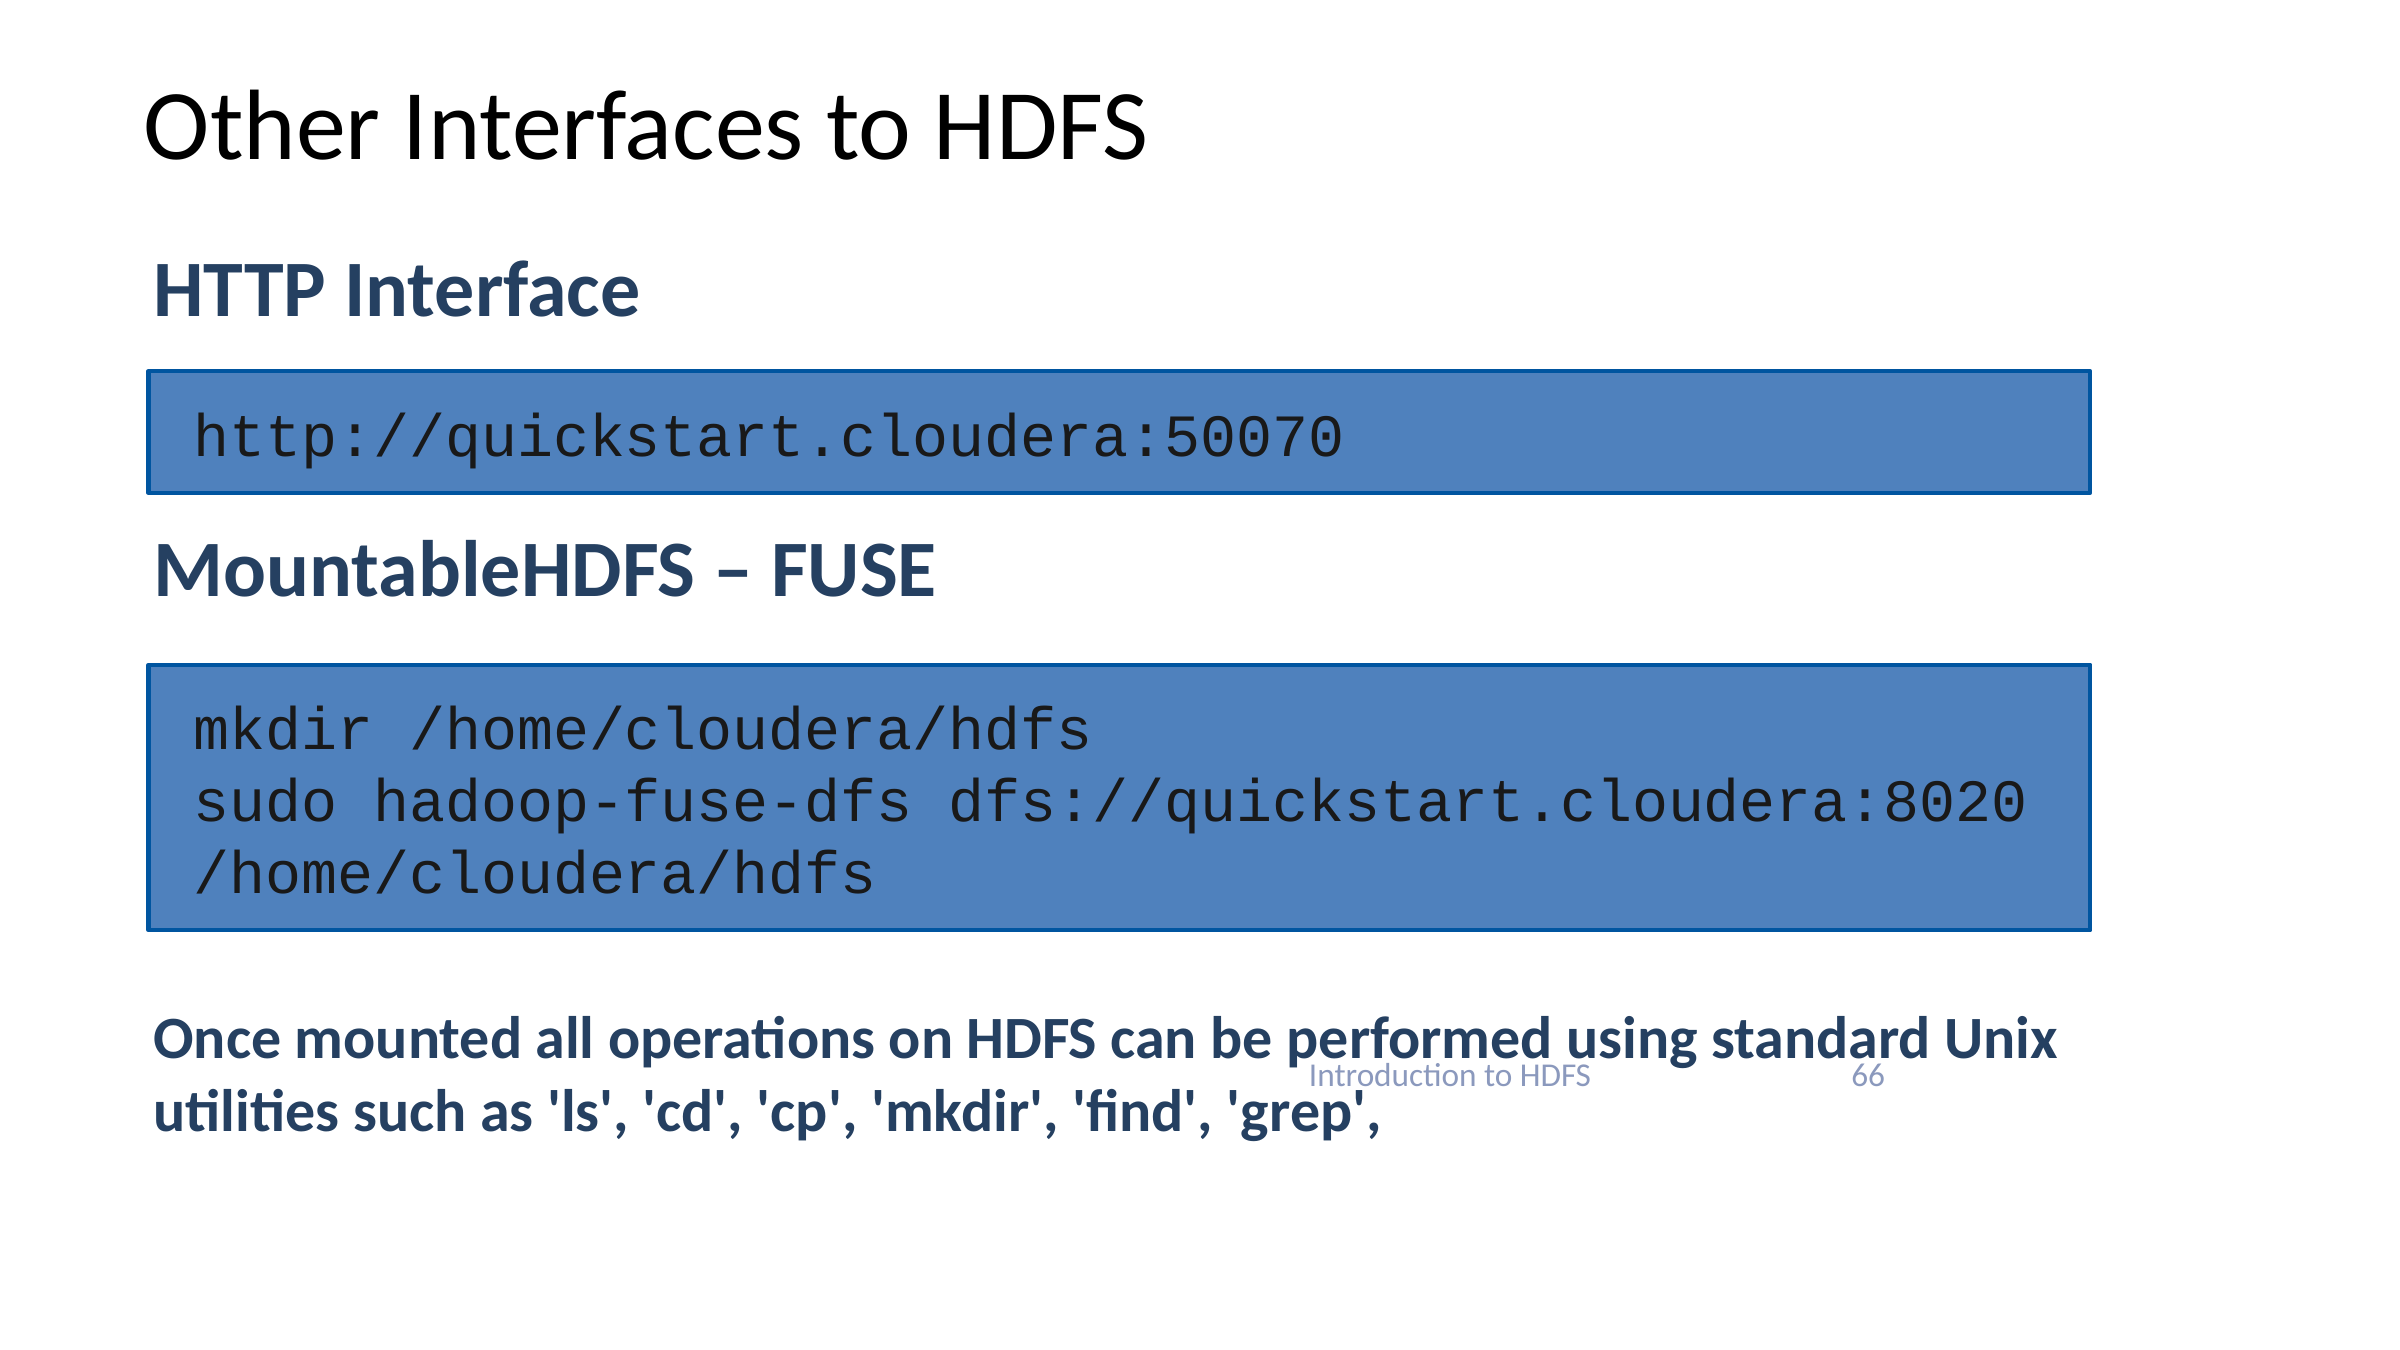

# Other Interfaces to HDFS
HTTP Interface

MountableHDFS – FUSE

Once mounted all operations on HDFS can be performed using standard Unix utilities such as 'ls', 'cd', 'cp', 'mkdir', 'find', 'grep',
http://quickstart.cloudera:50070
mkdir /home/cloudera/hdfs
sudo hadoop-fuse-dfs dfs://quickstart.cloudera:8020 /home/cloudera/hdfs
Introduction to HDFS
66